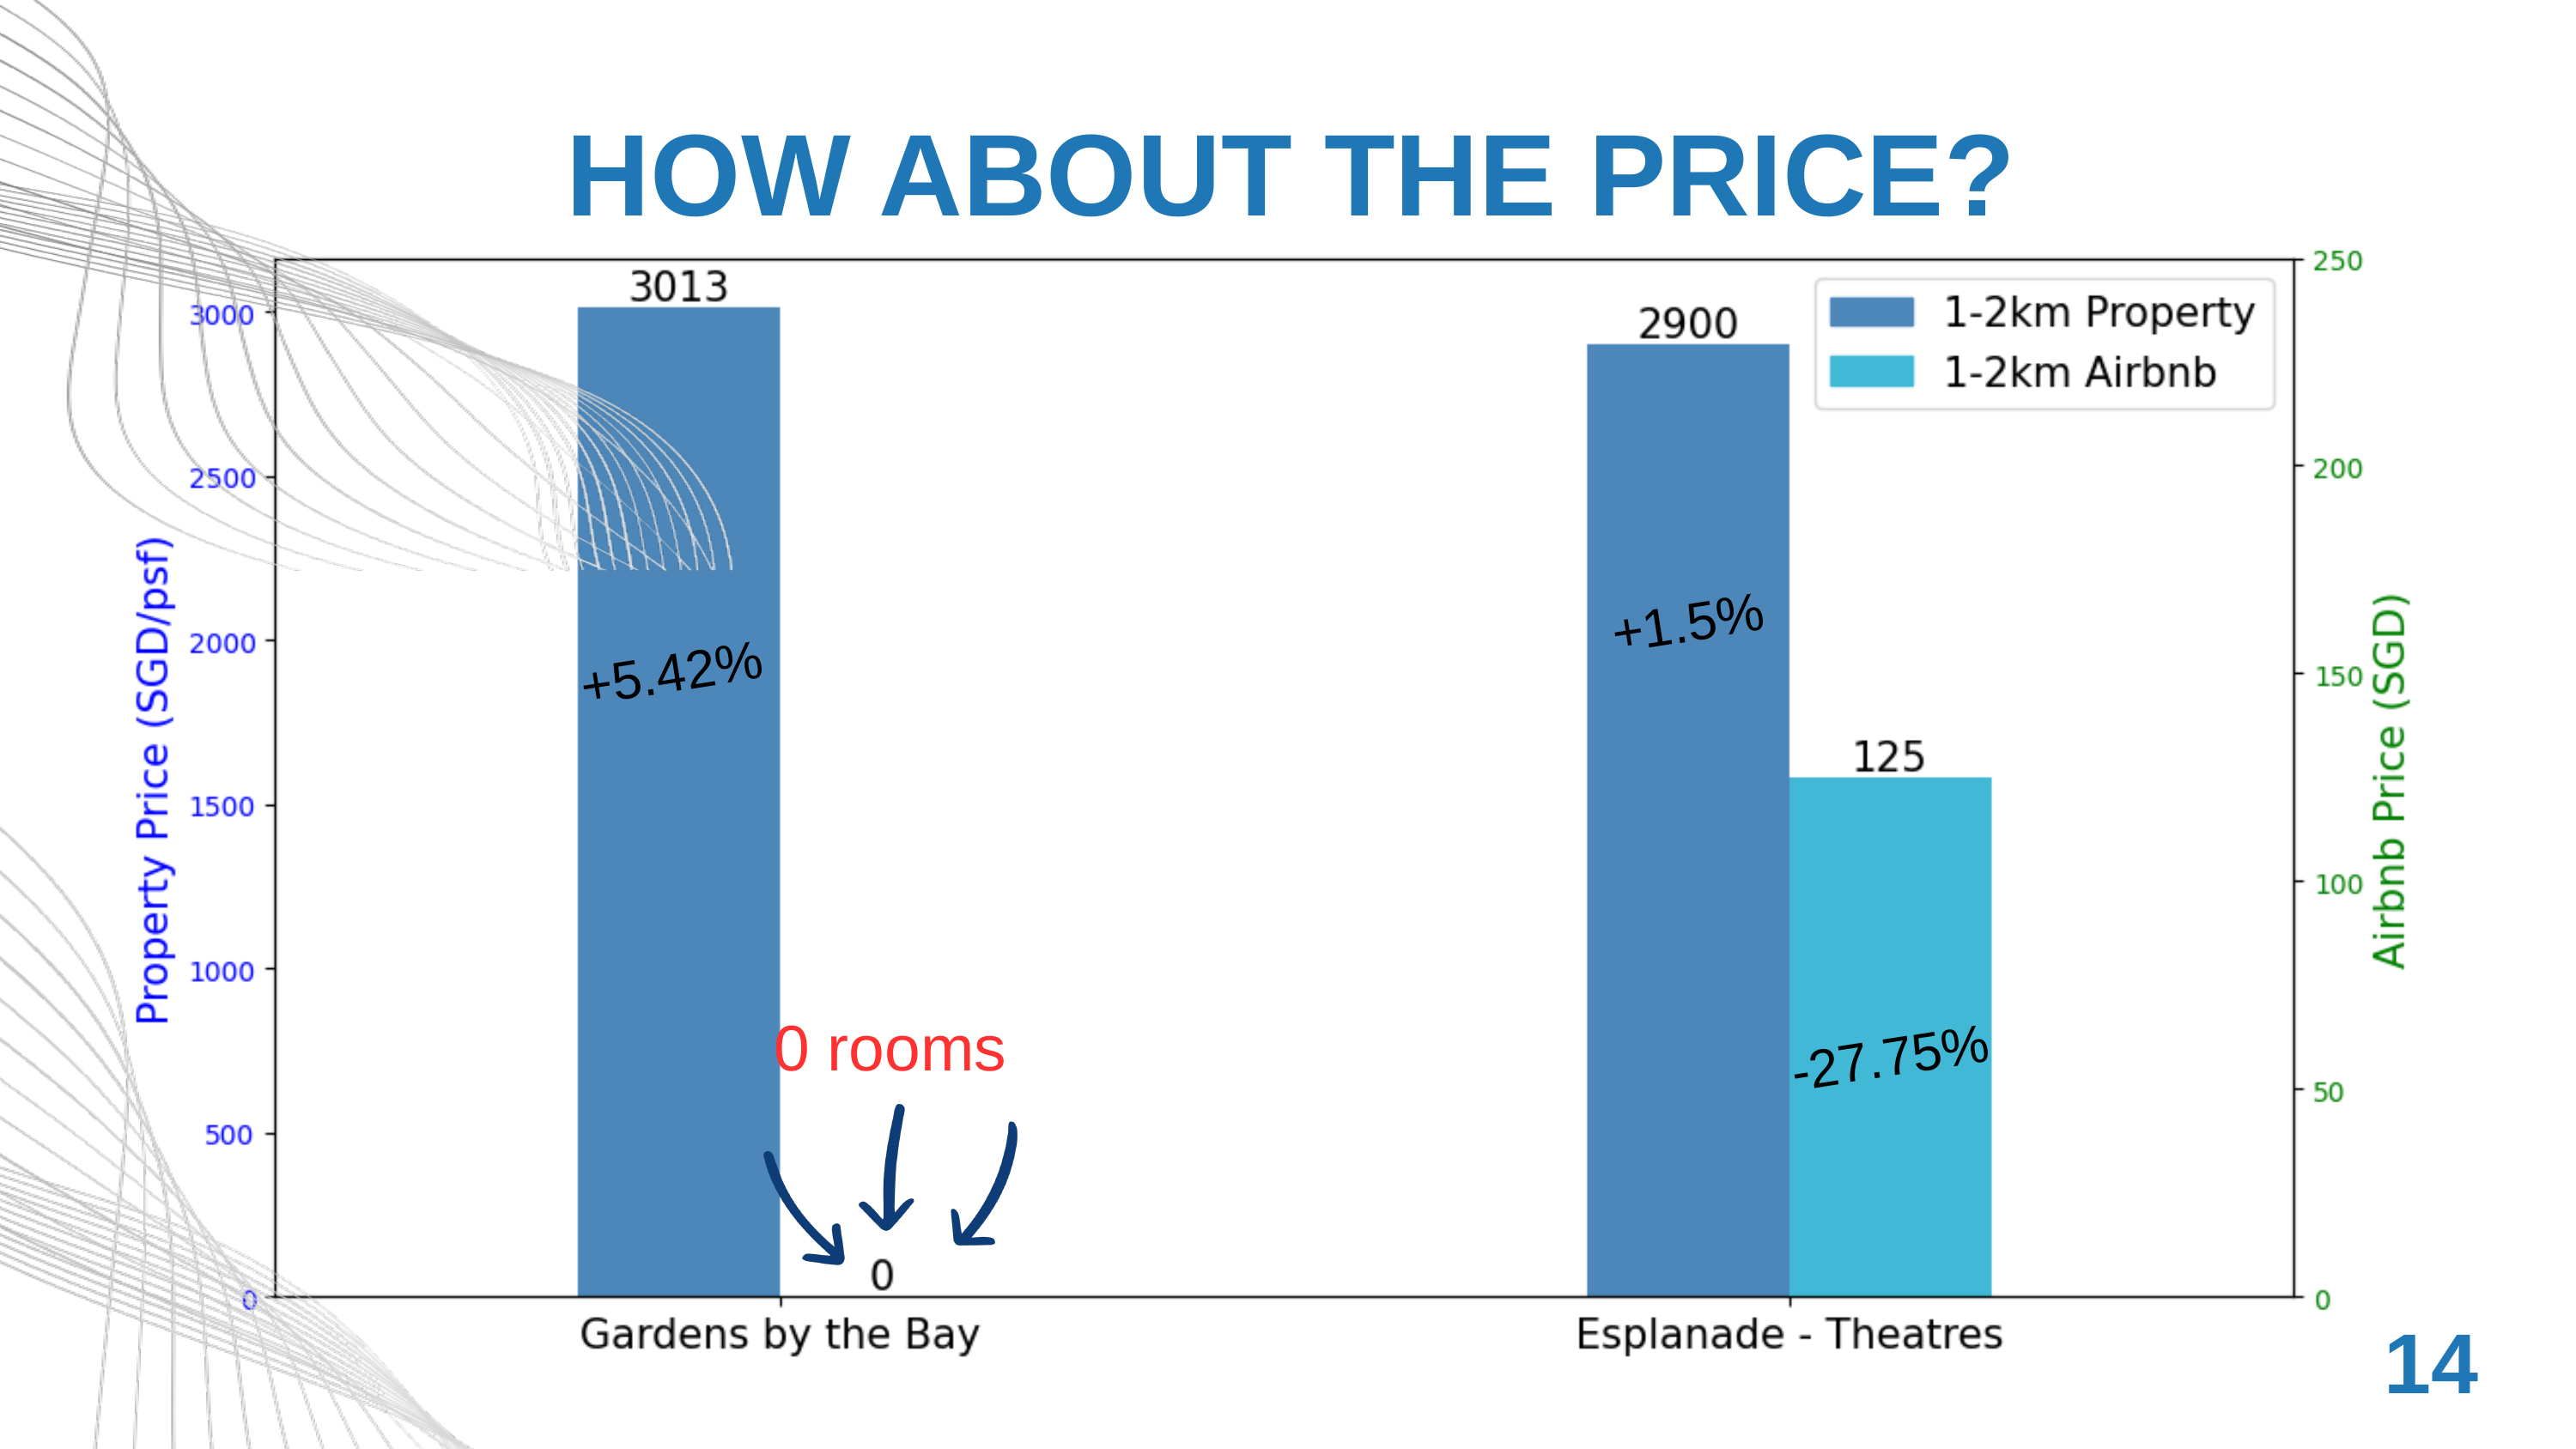

HOW ABOUT THE PRICE?

+1.5%
+5.42%

0 rooms
-27.75%

14